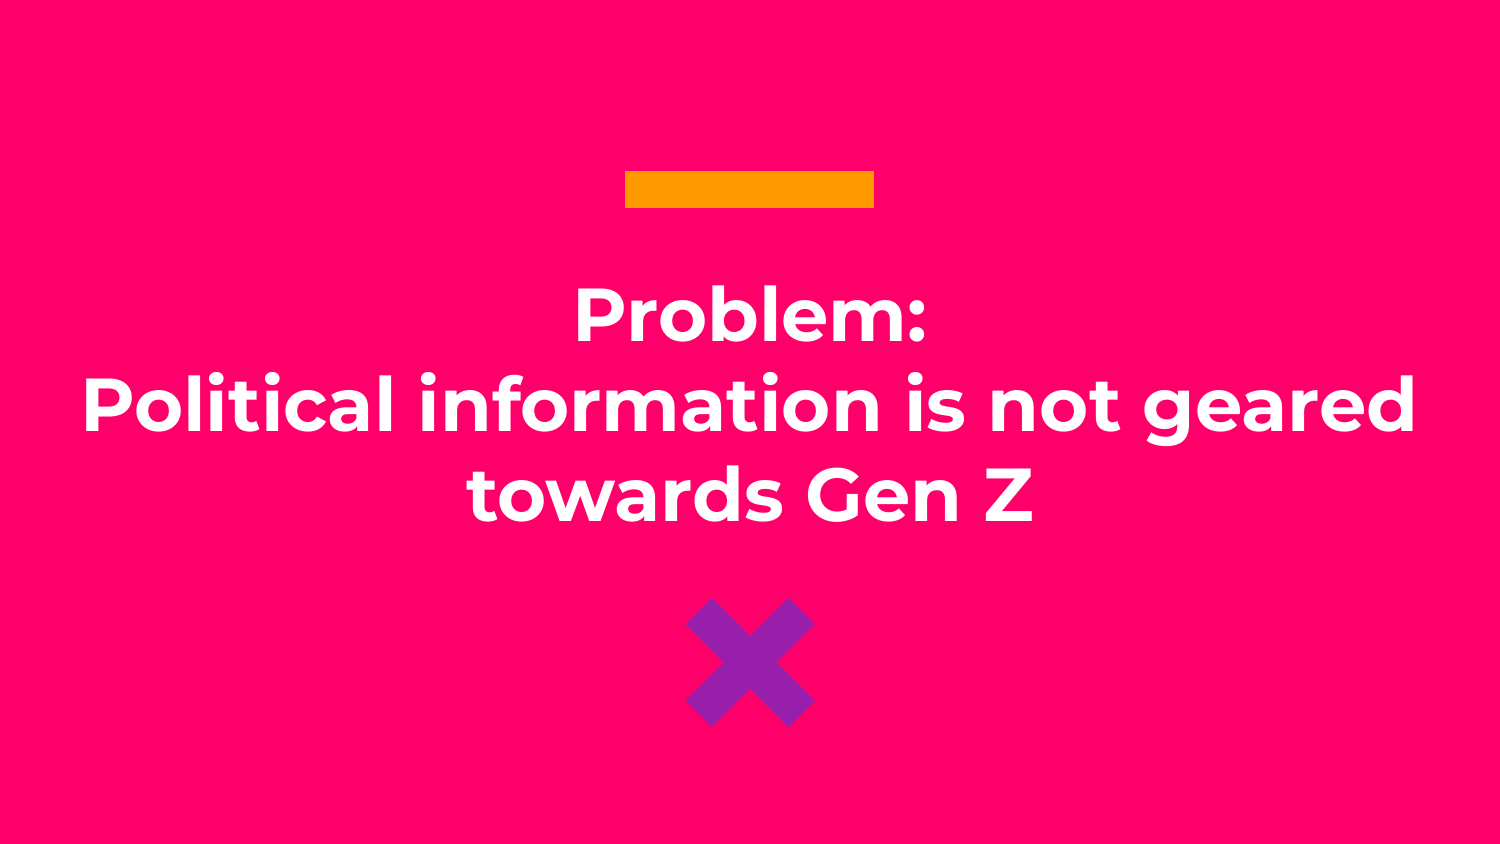

# Problem:
Political information is not geared towards Gen Z